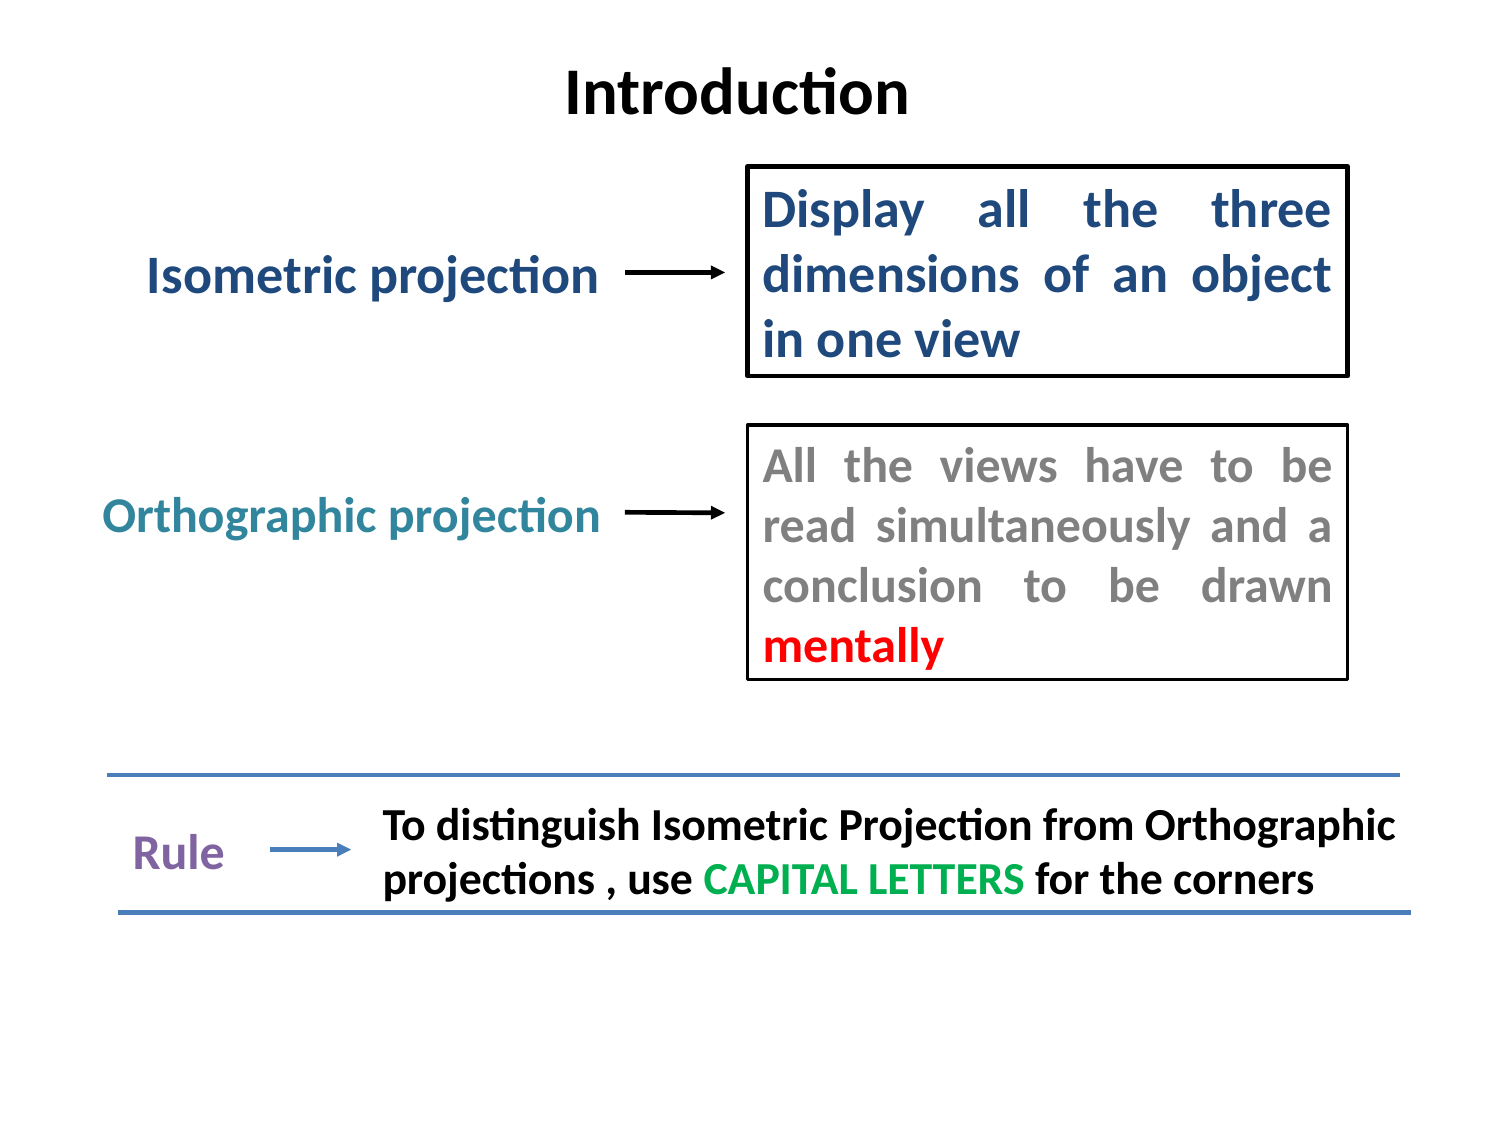

Introduction
Display all the three dimensions of an object in one view
Isometric projection
All the views have to be read simultaneously and a conclusion to be drawn mentally
Orthographic projection
To distinguish Isometric Projection from Orthographic projections , use CAPITAL LETTERS for the corners
Rule